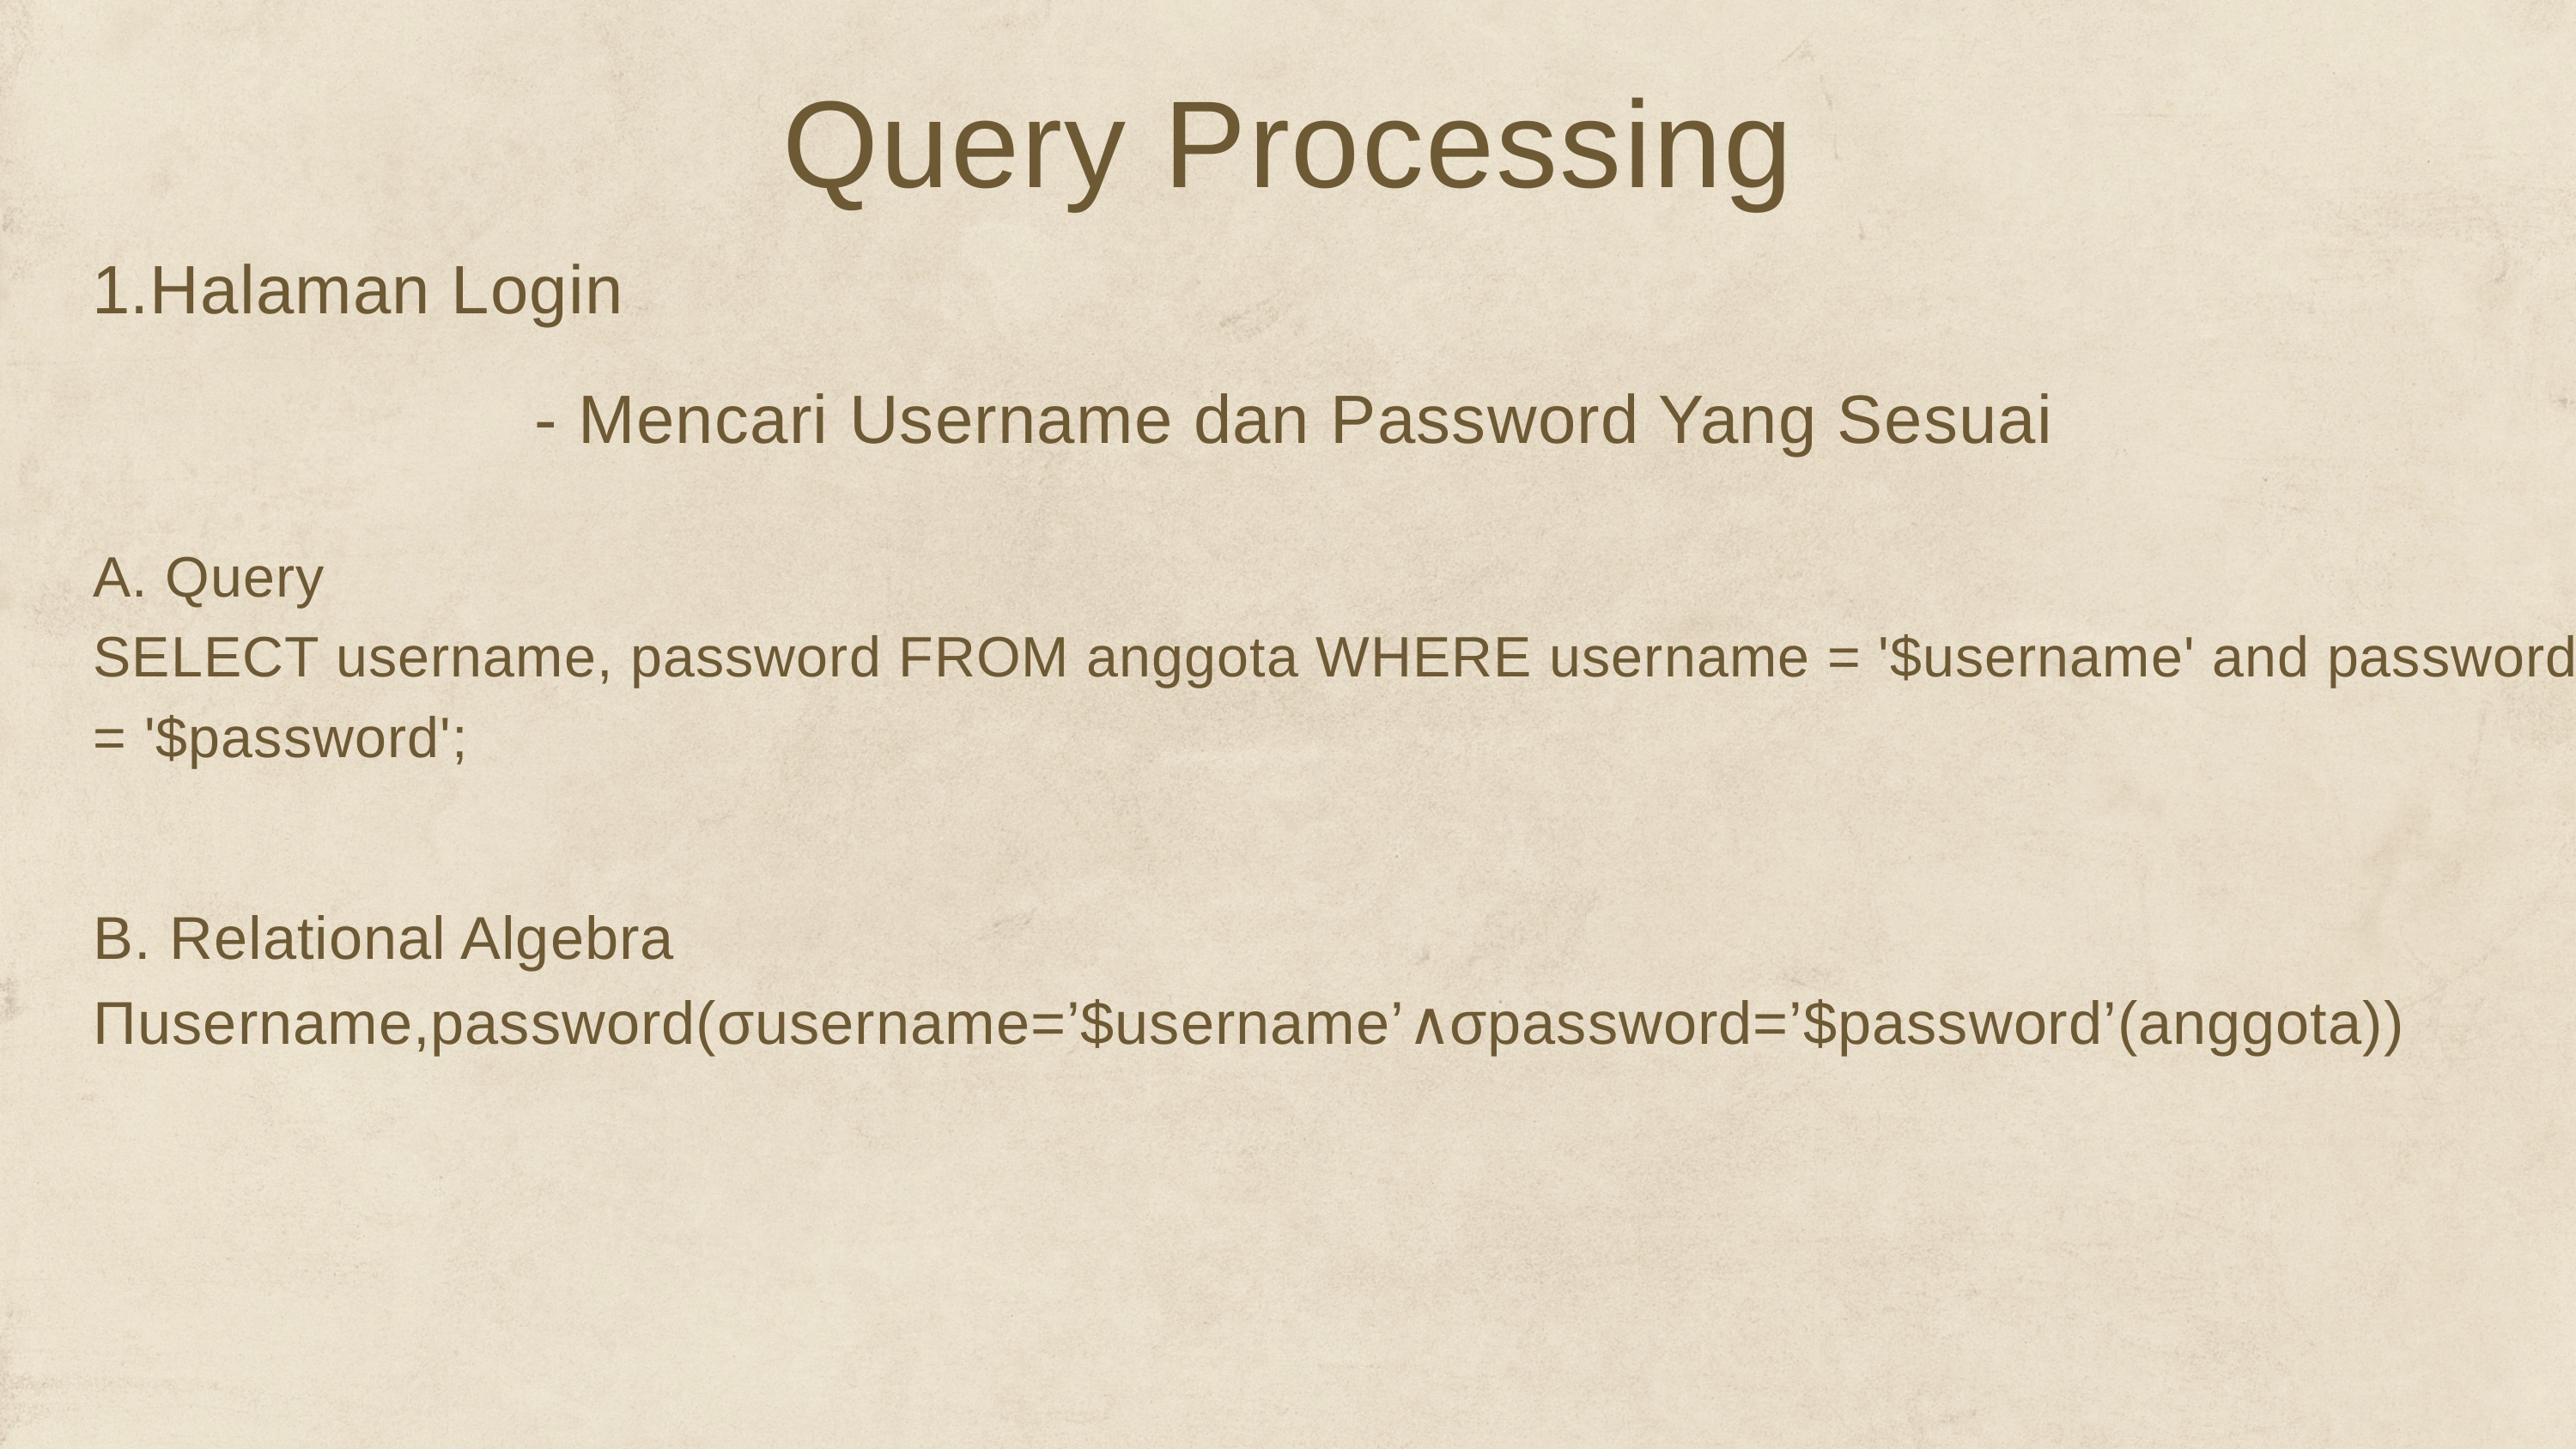

Query Processing

Halaman Login

- Mencari Username dan Password Yang Sesuai
A. Query
SELECT username, password FROM anggota WHERE username = '$username' and password = '$password';
B. Relational Algebra
Πusername,password(σusername=’$username’∧σpassword=’$password’(anggota))